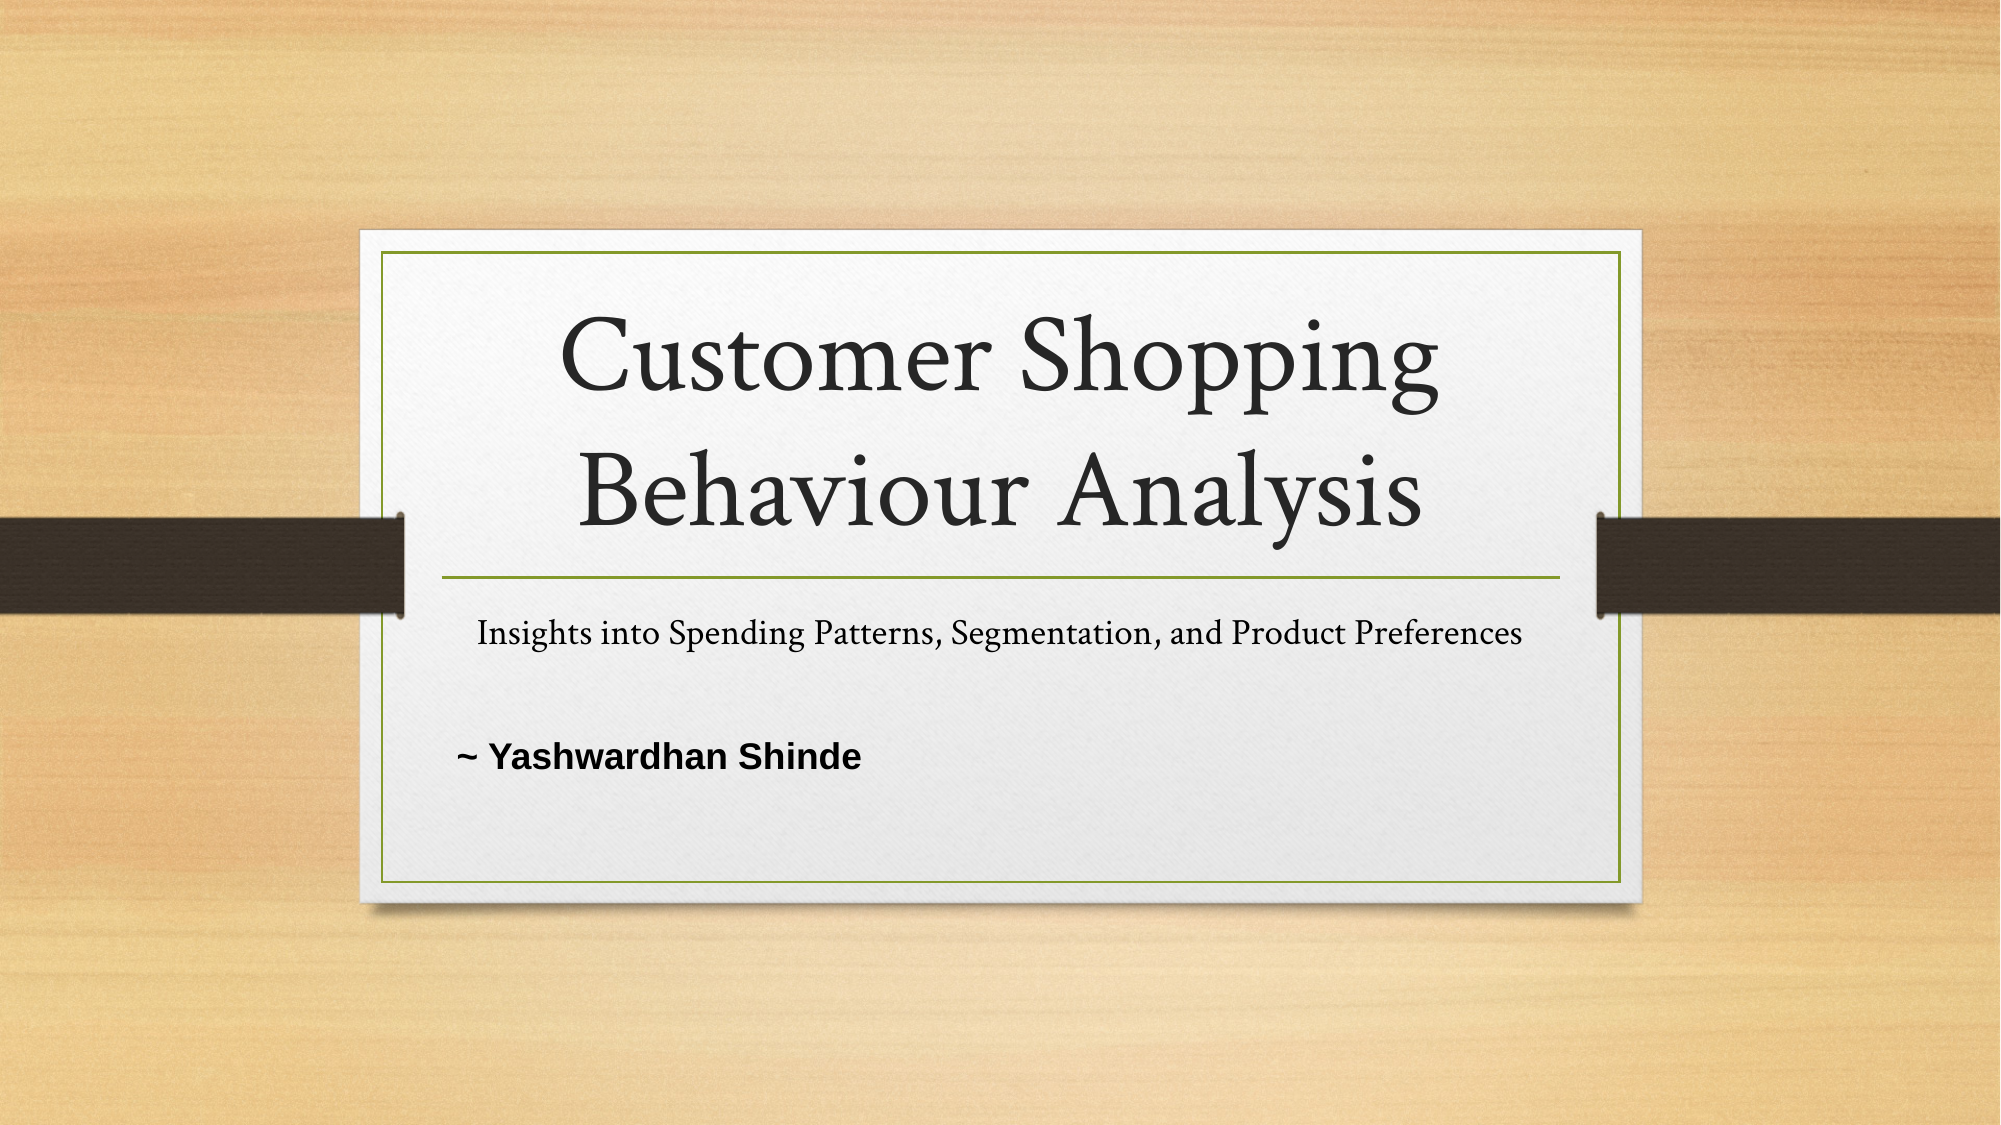

# Customer Shopping Behaviour Analysis
Insights into Spending Patterns, Segmentation, and Product Preferences

~ Yashwardhan Shinde